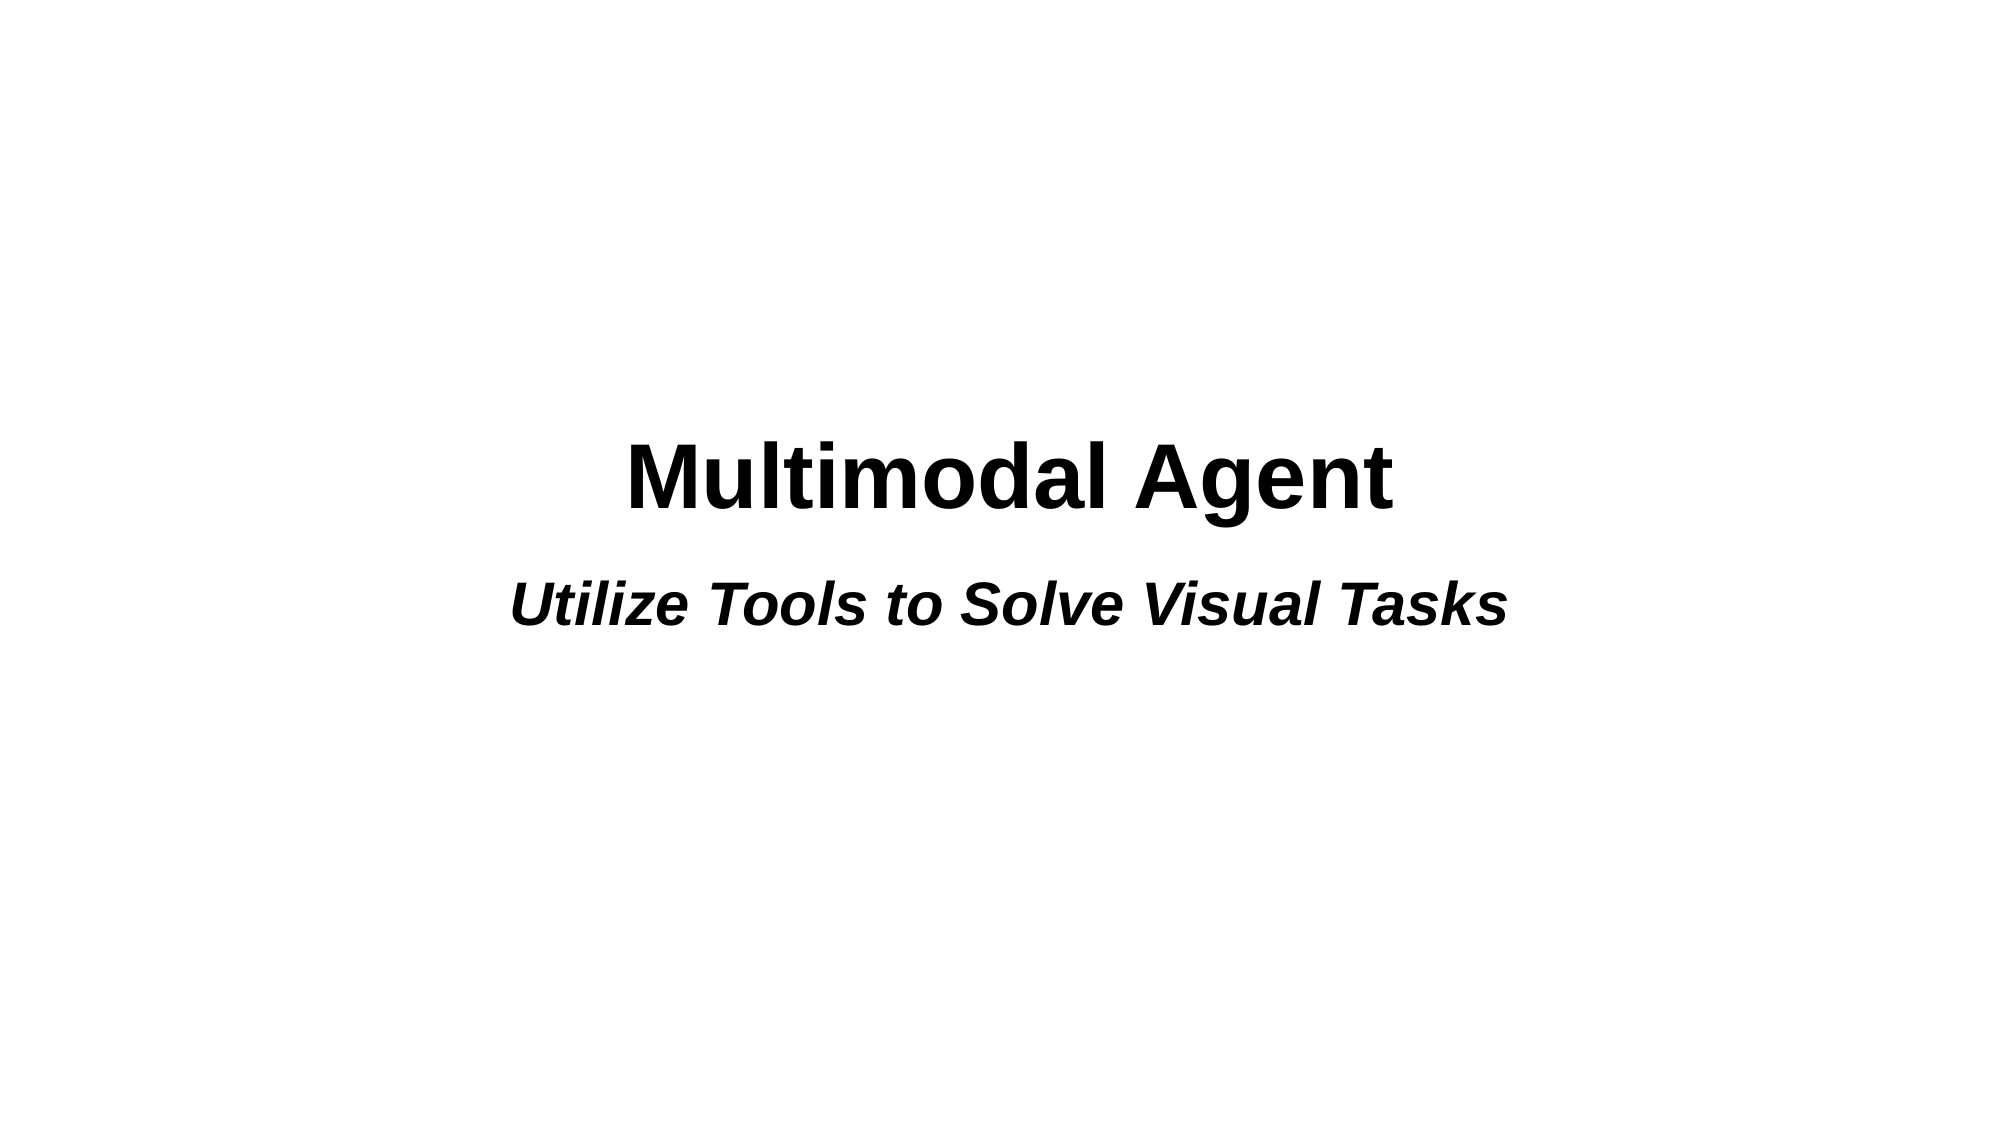

# Multimodal Agent Utilize Tools to Solve Visual Tasks